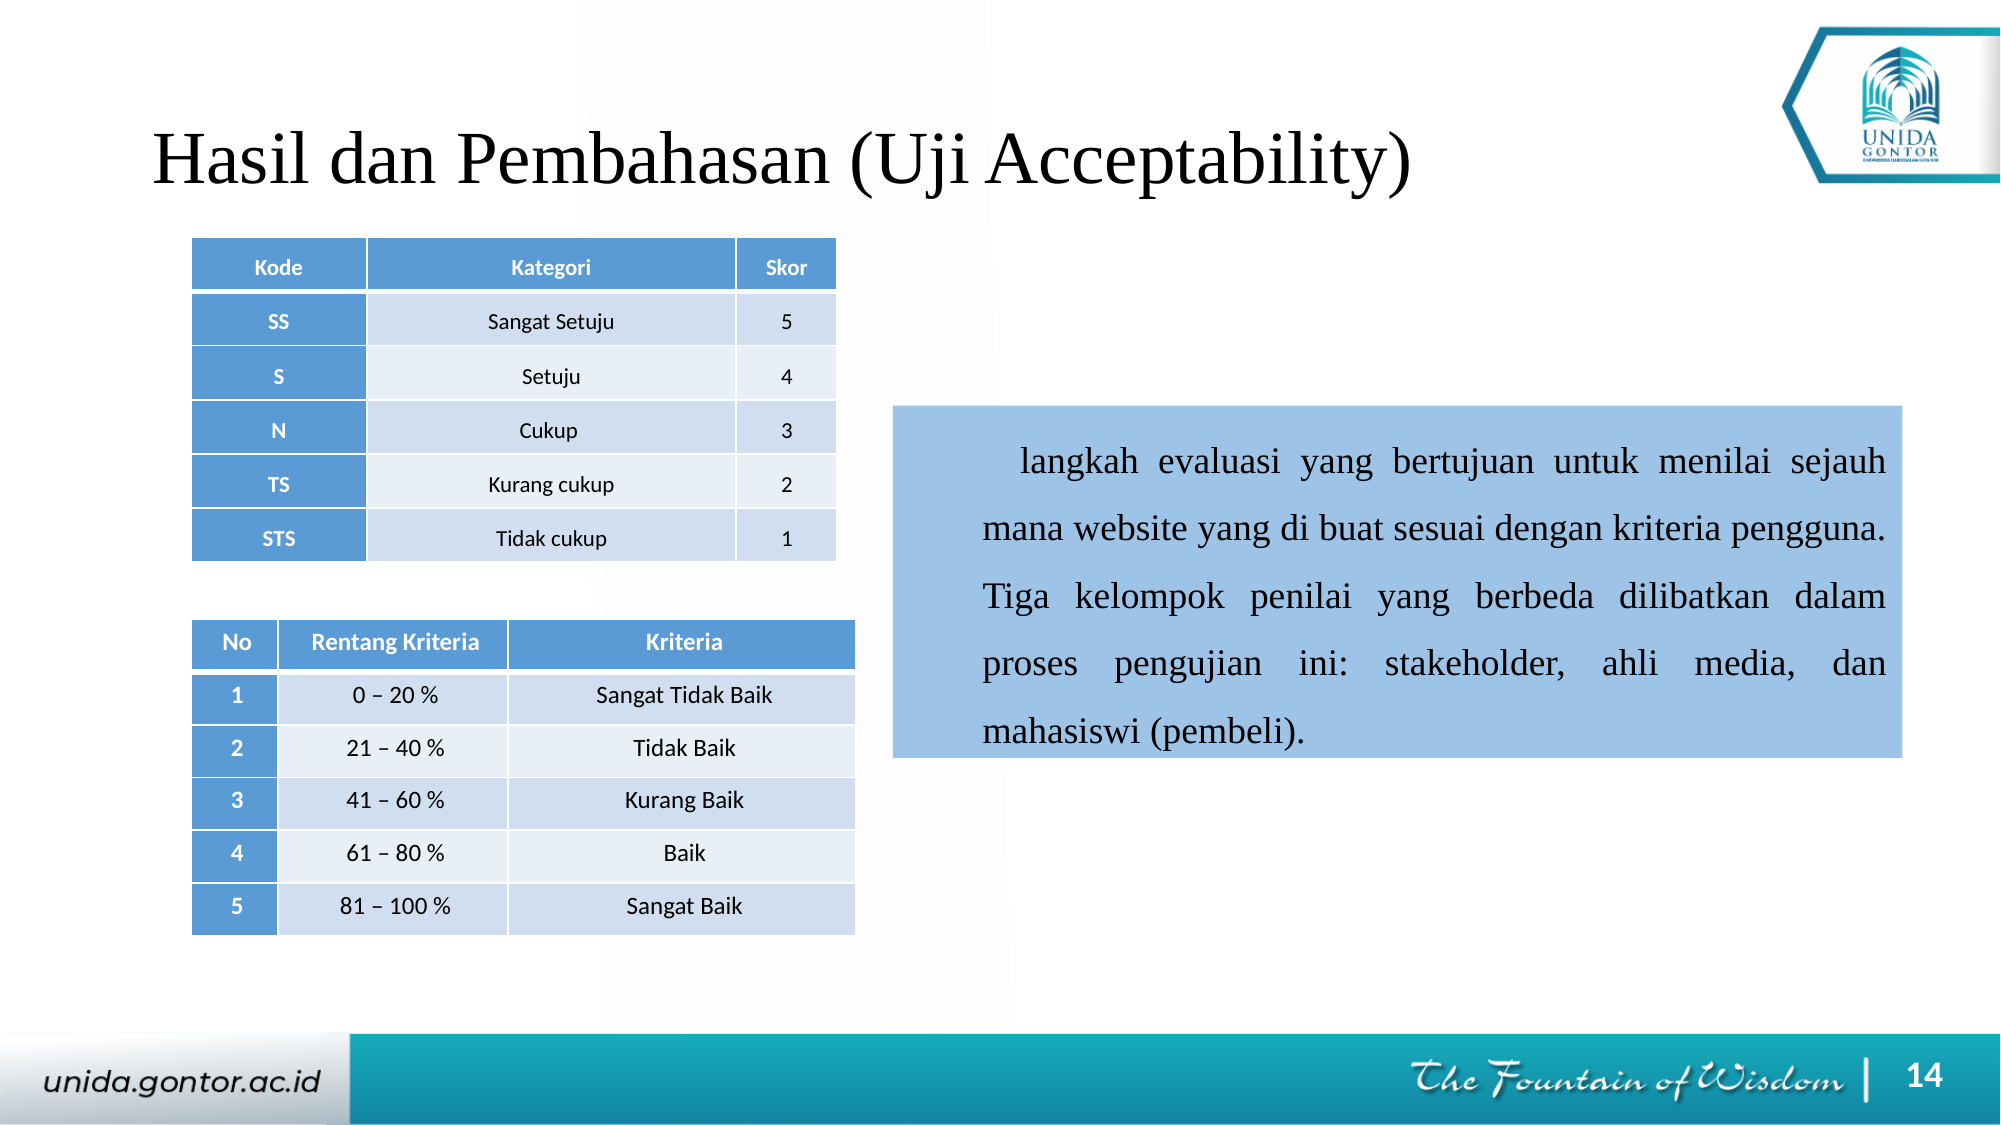

# Hasil dan Pembahasan (Uji Acceptability)
| Kode | Kategori | Skor |
| --- | --- | --- |
| SS | Sangat Setuju | 5 |
| S | Setuju | 4 |
| N | Cukup | 3 |
| TS | Kurang cukup | 2 |
| STS | Tidak cukup | 1 |
langkah evaluasi yang bertujuan untuk menilai sejauh mana website yang di buat sesuai dengan kriteria pengguna. Tiga kelompok penilai yang berbeda dilibatkan dalam proses pengujian ini: stakeholder, ahli media, dan mahasiswi (pembeli).
| No | Rentang Kriteria | Kriteria |
| --- | --- | --- |
| 1 | 0 – 20 % | Sangat Tidak Baik |
| 2 | 21 – 40 % | Tidak Baik |
| 3 | 41 – 60 % | Kurang Baik |
| 4 | 61 – 80 % | Baik |
| 5 | 81 – 100 % | Sangat Baik |